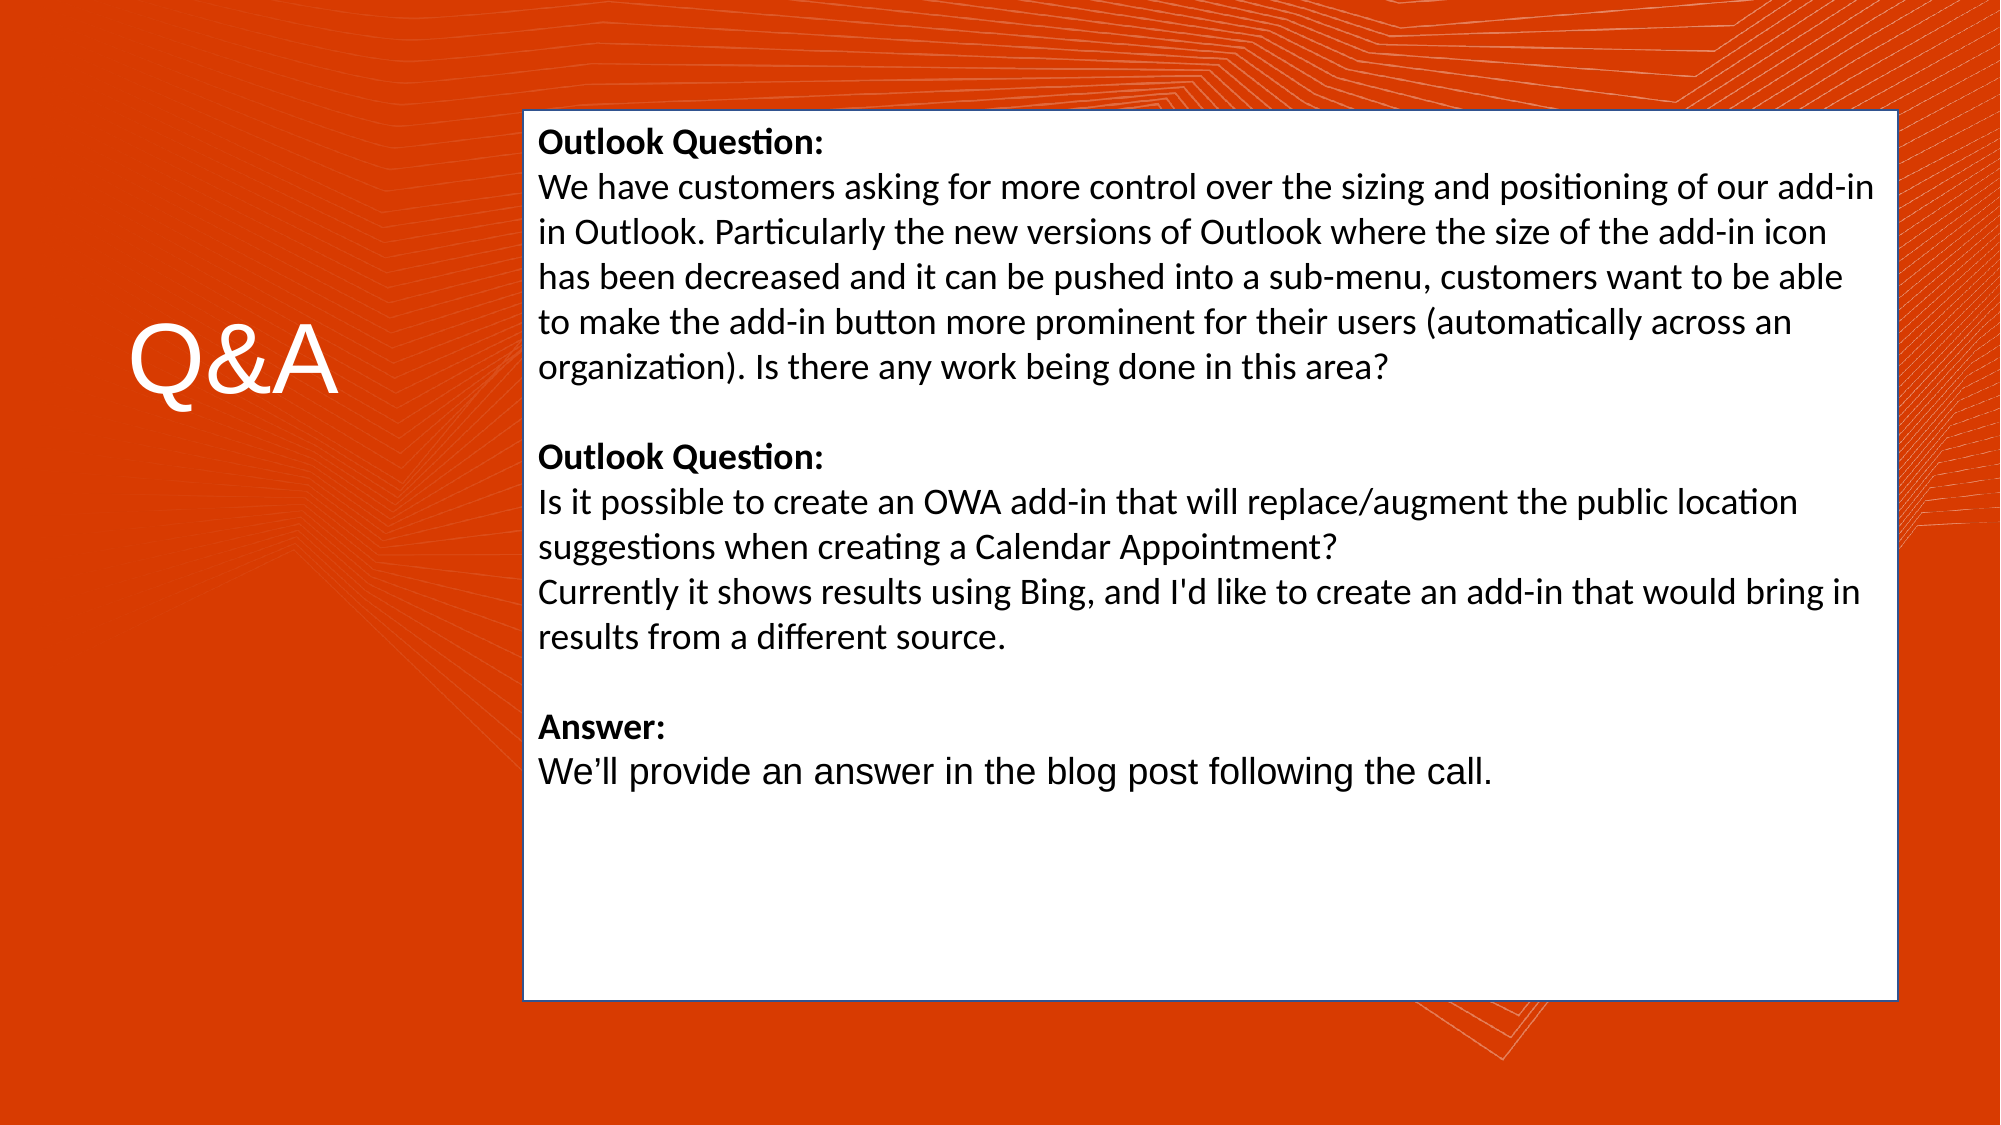

Outlook Question:
We have customers asking for more control over the sizing and positioning of our add-in in Outlook. Particularly the new versions of Outlook where the size of the add-in icon has been decreased and it can be pushed into a sub-menu, customers want to be able to make the add-in button more prominent for their users (automatically across an organization). Is there any work being done in this area?

Outlook Question:
Is it possible to create an OWA add-in that will replace/augment the public location suggestions when creating a Calendar Appointment?
Currently it shows results using Bing, and I'd like to create an add-in that would bring in results from a different source.

Answer:
We’ll provide an answer in the blog post following the call.
Q&A